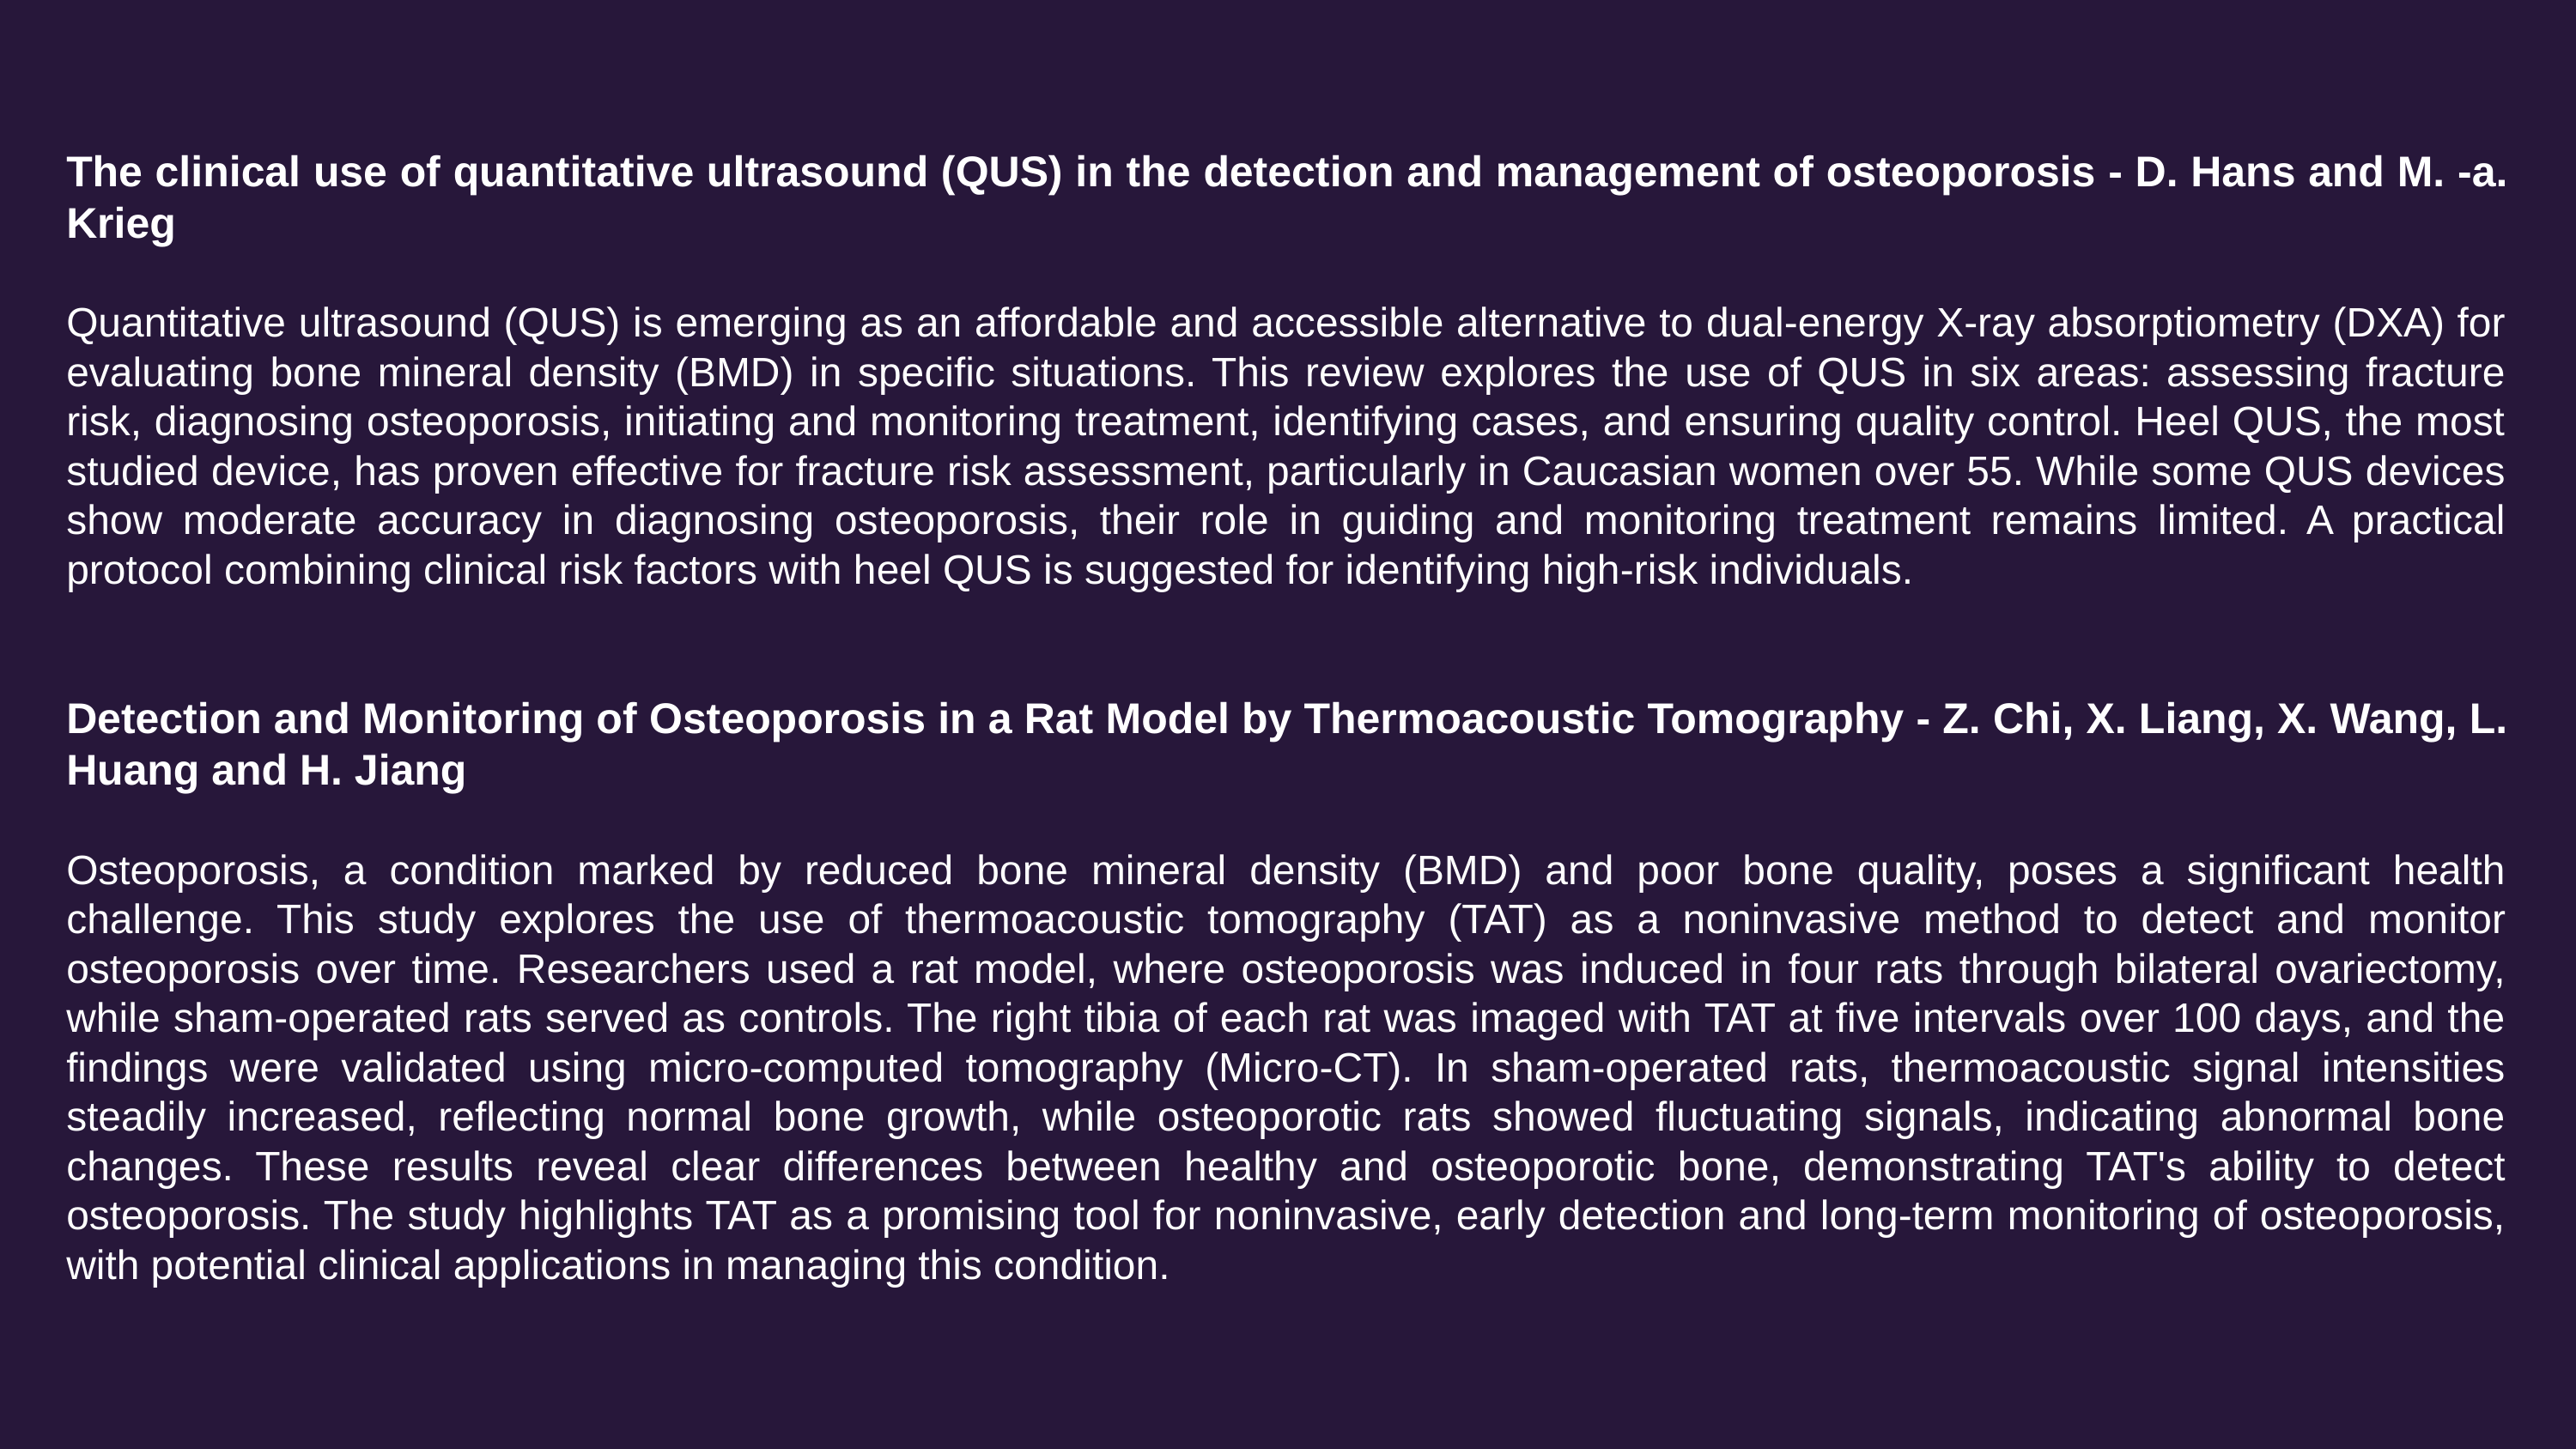

The clinical use of quantitative ultrasound (QUS) in the detection and management of osteoporosis - D. Hans and M. -a. Krieg

Quantitative ultrasound (QUS) is emerging as an affordable and accessible alternative to dual-energy X-ray absorptiometry (DXA) for evaluating bone mineral density (BMD) in specific situations. This review explores the use of QUS in six areas: assessing fracture risk, diagnosing osteoporosis, initiating and monitoring treatment, identifying cases, and ensuring quality control. Heel QUS, the most studied device, has proven effective for fracture risk assessment, particularly in Caucasian women over 55. While some QUS devices show moderate accuracy in diagnosing osteoporosis, their role in guiding and monitoring treatment remains limited. A practical protocol combining clinical risk factors with heel QUS is suggested for identifying high-risk individuals.

Detection and Monitoring of Osteoporosis in a Rat Model by Thermoacoustic Tomography - Z. Chi, X. Liang, X. Wang, L. Huang and H. Jiang

Osteoporosis, a condition marked by reduced bone mineral density (BMD) and poor bone quality, poses a significant health challenge. This study explores the use of thermoacoustic tomography (TAT) as a noninvasive method to detect and monitor osteoporosis over time. Researchers used a rat model, where osteoporosis was induced in four rats through bilateral ovariectomy, while sham-operated rats served as controls. The right tibia of each rat was imaged with TAT at five intervals over 100 days, and the findings were validated using micro-computed tomography (Micro-CT). In sham-operated rats, thermoacoustic signal intensities steadily increased, reflecting normal bone growth, while osteoporotic rats showed fluctuating signals, indicating abnormal bone changes. These results reveal clear differences between healthy and osteoporotic bone, demonstrating TAT's ability to detect osteoporosis. The study highlights TAT as a promising tool for noninvasive, early detection and long-term monitoring of osteoporosis, with potential clinical applications in managing this condition.